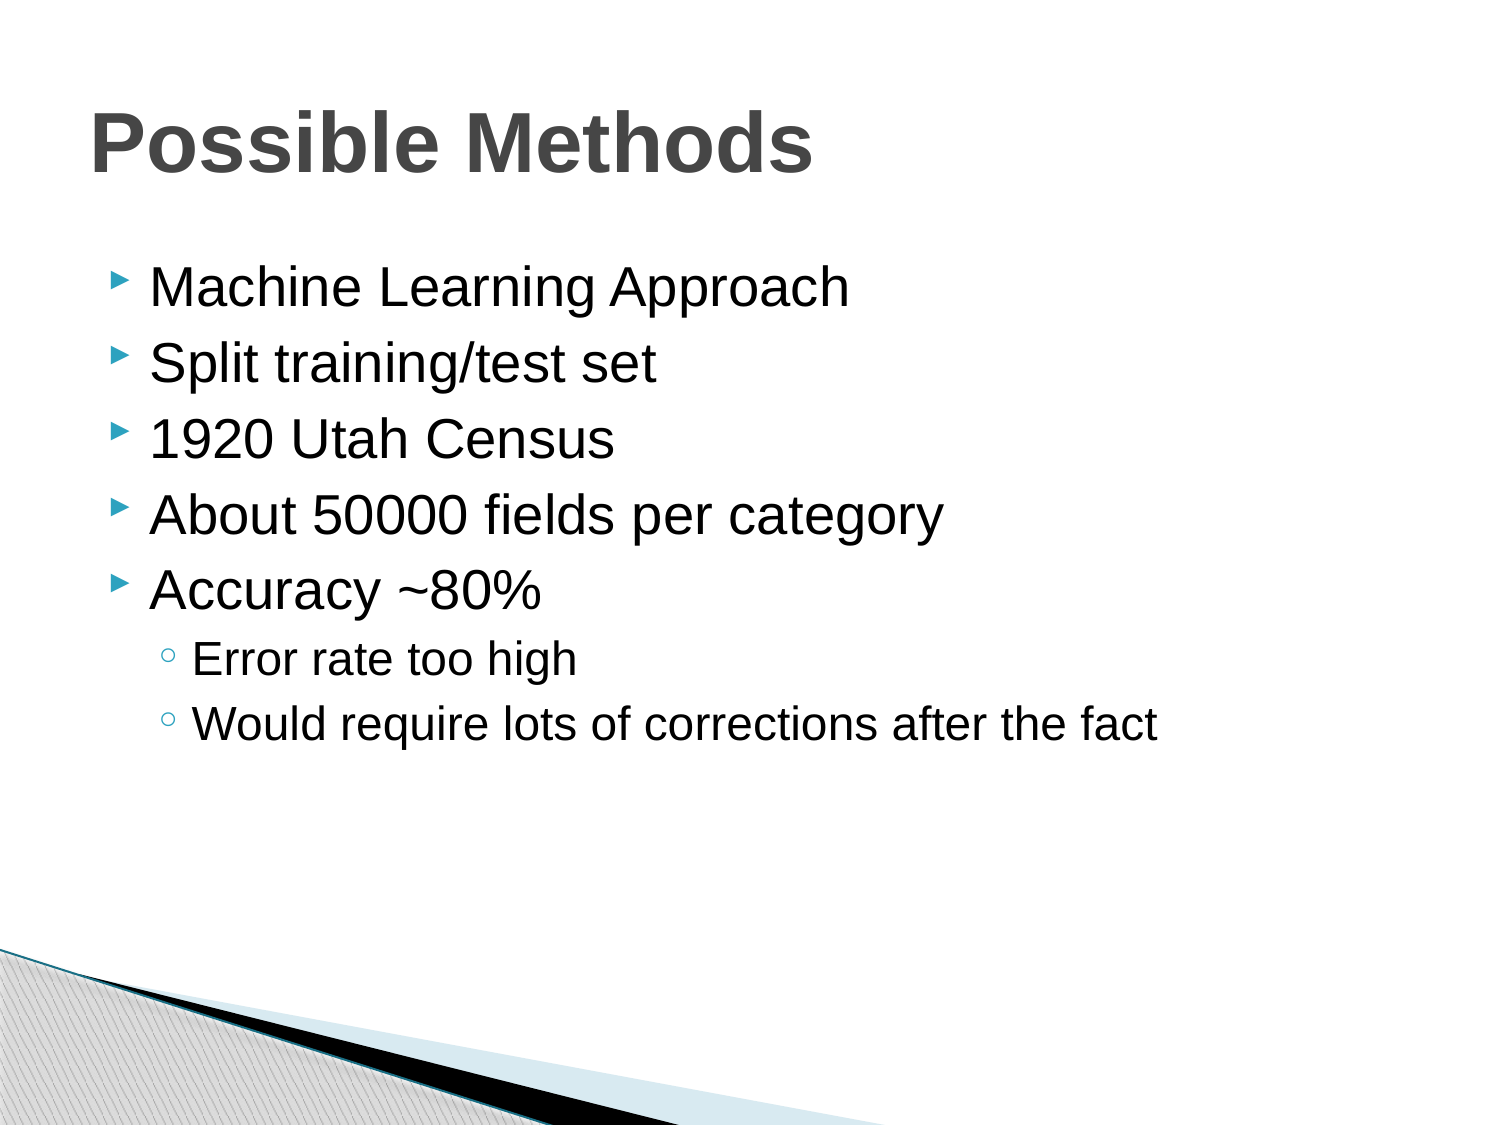

# Possible Methods
Machine Learning Approach
Split training/test set
1920 Utah Census
About 50000 fields per category
Accuracy ~80%
Error rate too high
Would require lots of corrections after the fact